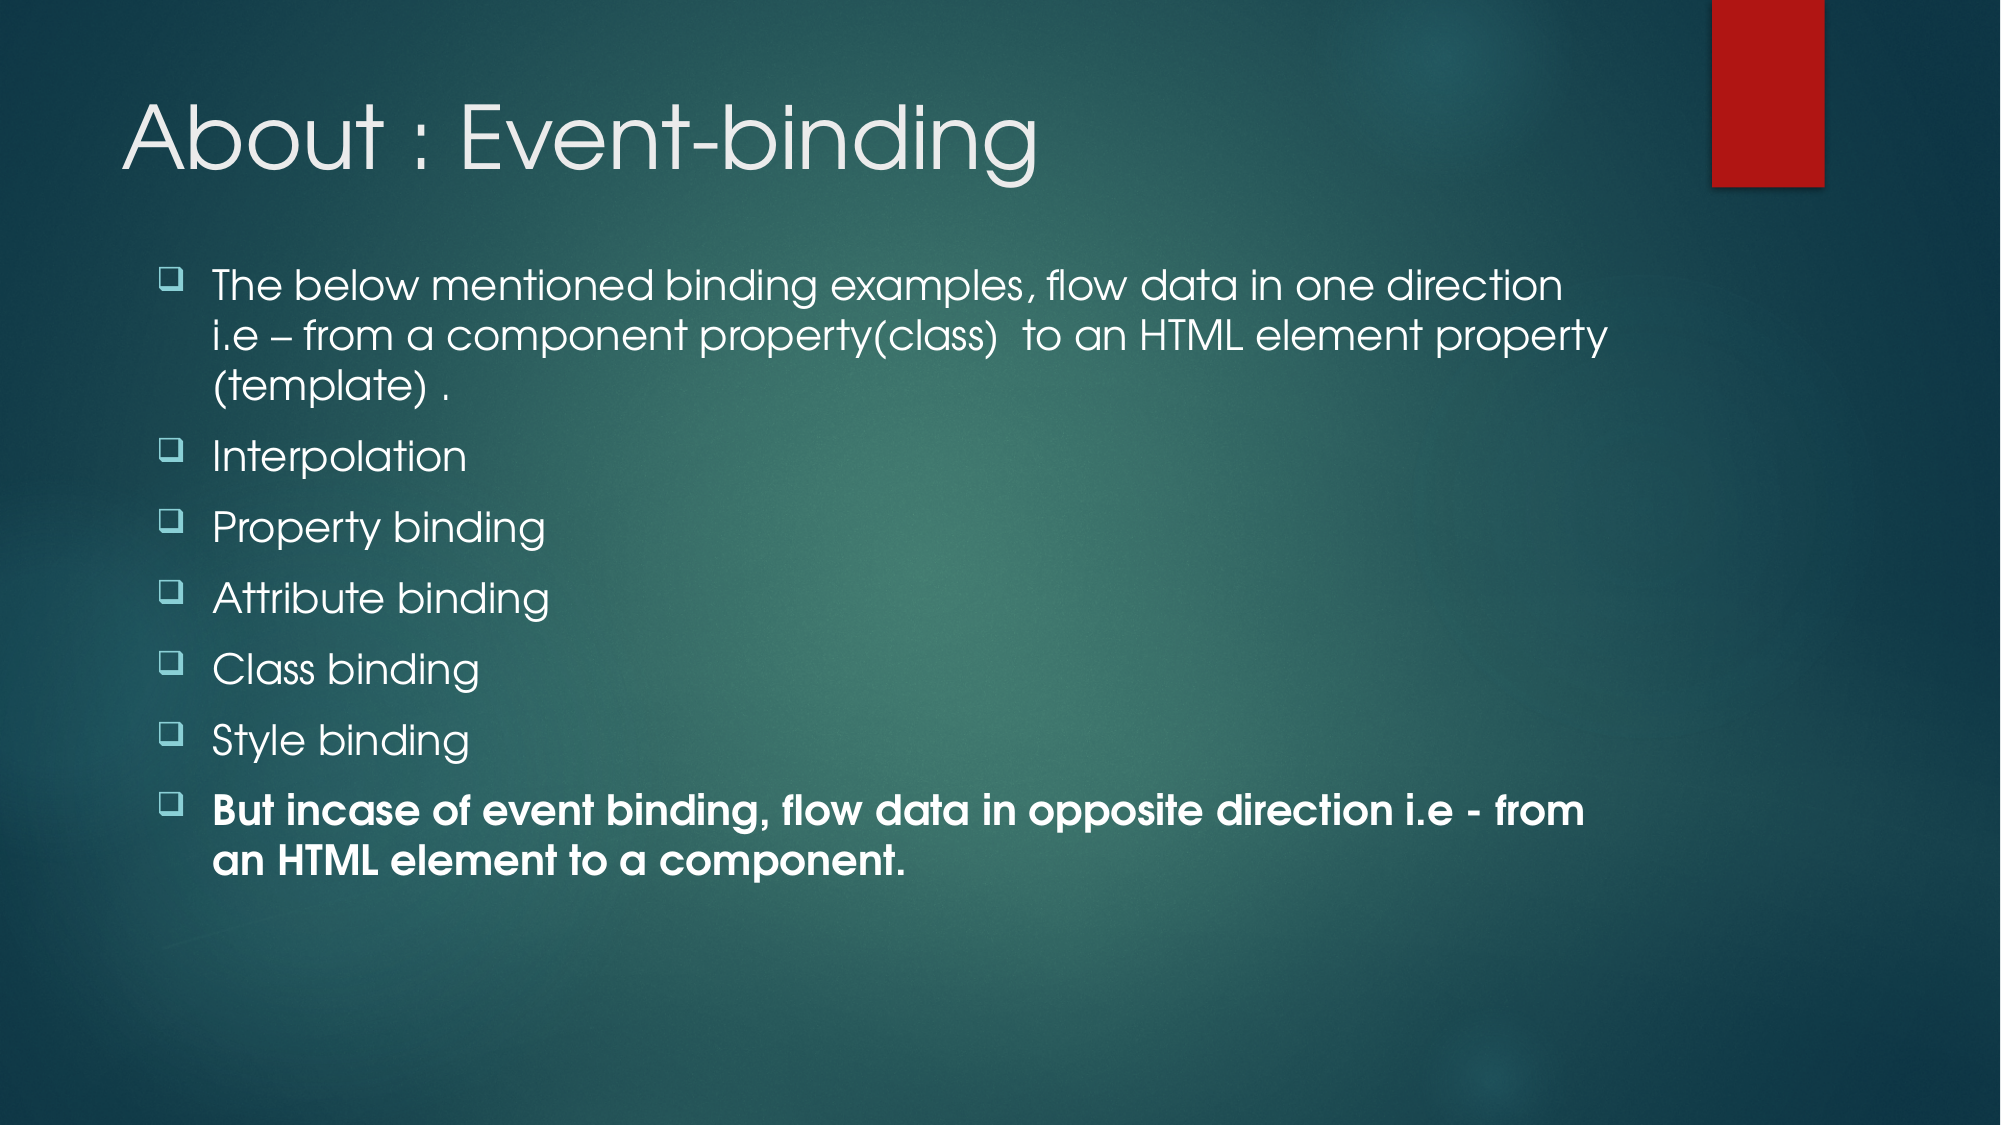

# About : Event-binding
The below mentioned binding examples, flow data in one direction  i.e – from a component property(class)  to an HTML element property (template) .
Interpolation
Property binding
Attribute binding
Class binding
Style binding
But incase of event binding, flow data in opposite direction i.e - from an HTML element to a component.